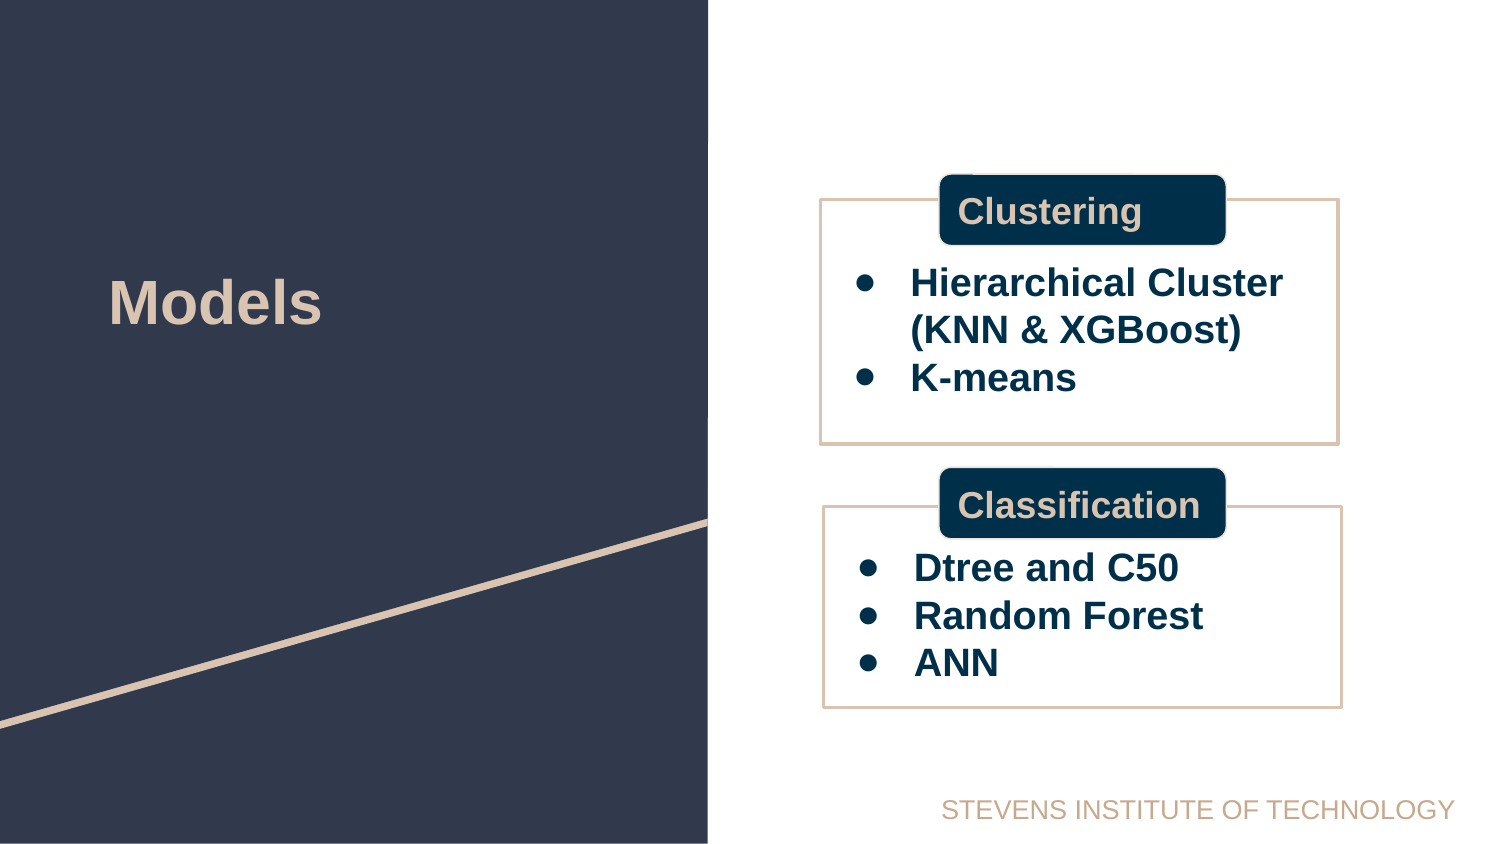

Clustering

Hierarchical Cluster
(KNN & XGBoost)
K-means

# Models
Classification

Dtree and C50
Random Forest
ANN

STEVENS INSTITUTE OF TECHNOLOGY